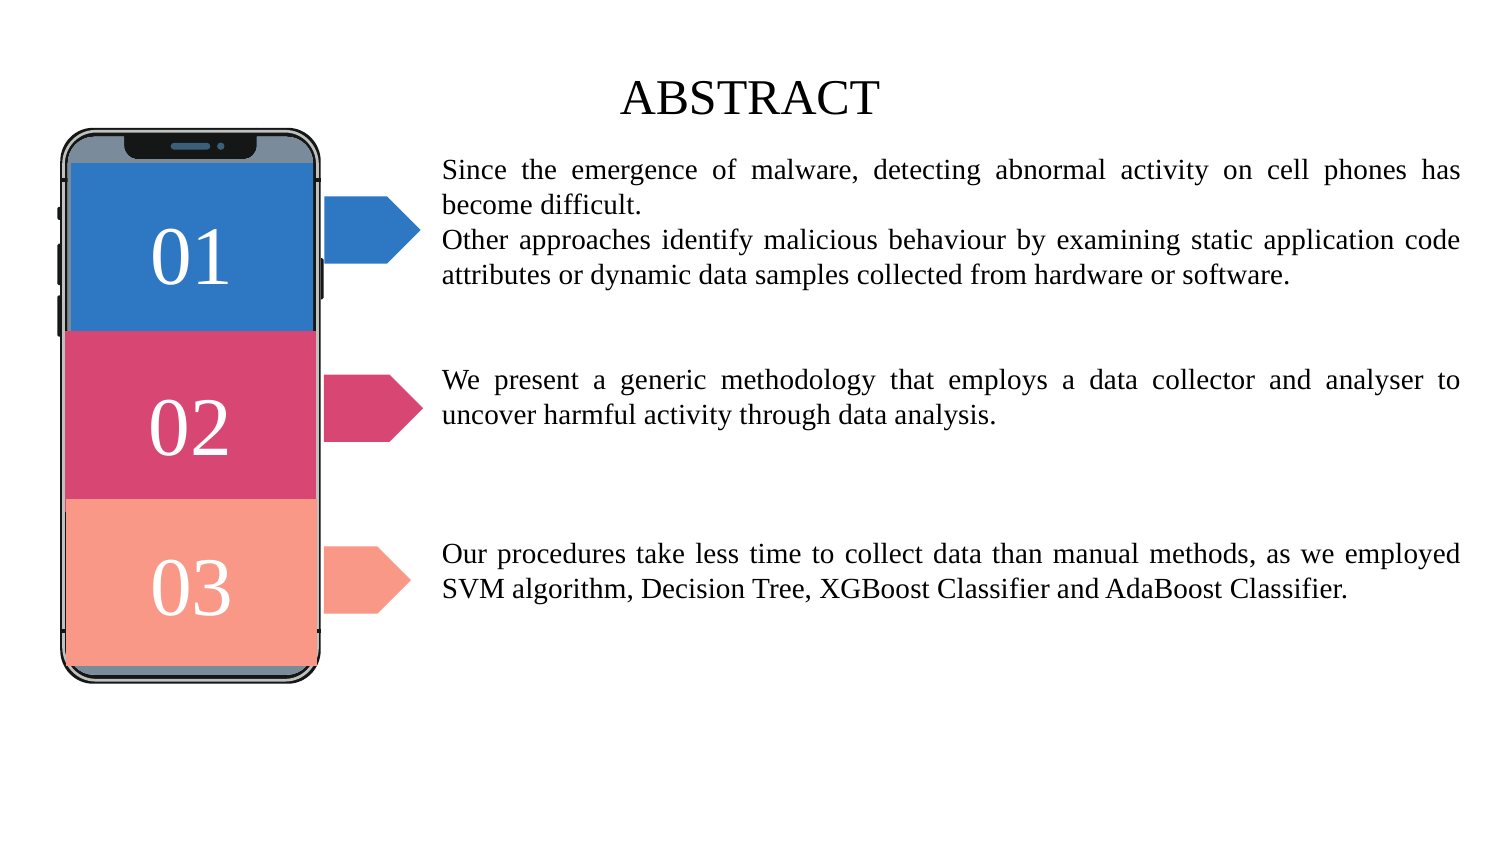

# ABSTRACT

Since the emergence of malware, detecting abnormal activity on cell phones has become difficult.
Other approaches identify malicious behaviour by examining static application code attributes or dynamic data samples collected from hardware or software.

We present a generic methodology that employs a data collector and analyser to uncover harmful activity through data analysis.

Our procedures take less time to collect data than manual methods, as we employed SVM algorithm, Decision Tree, XGBoost Classifier and AdaBoost Classifier.
01
02
03